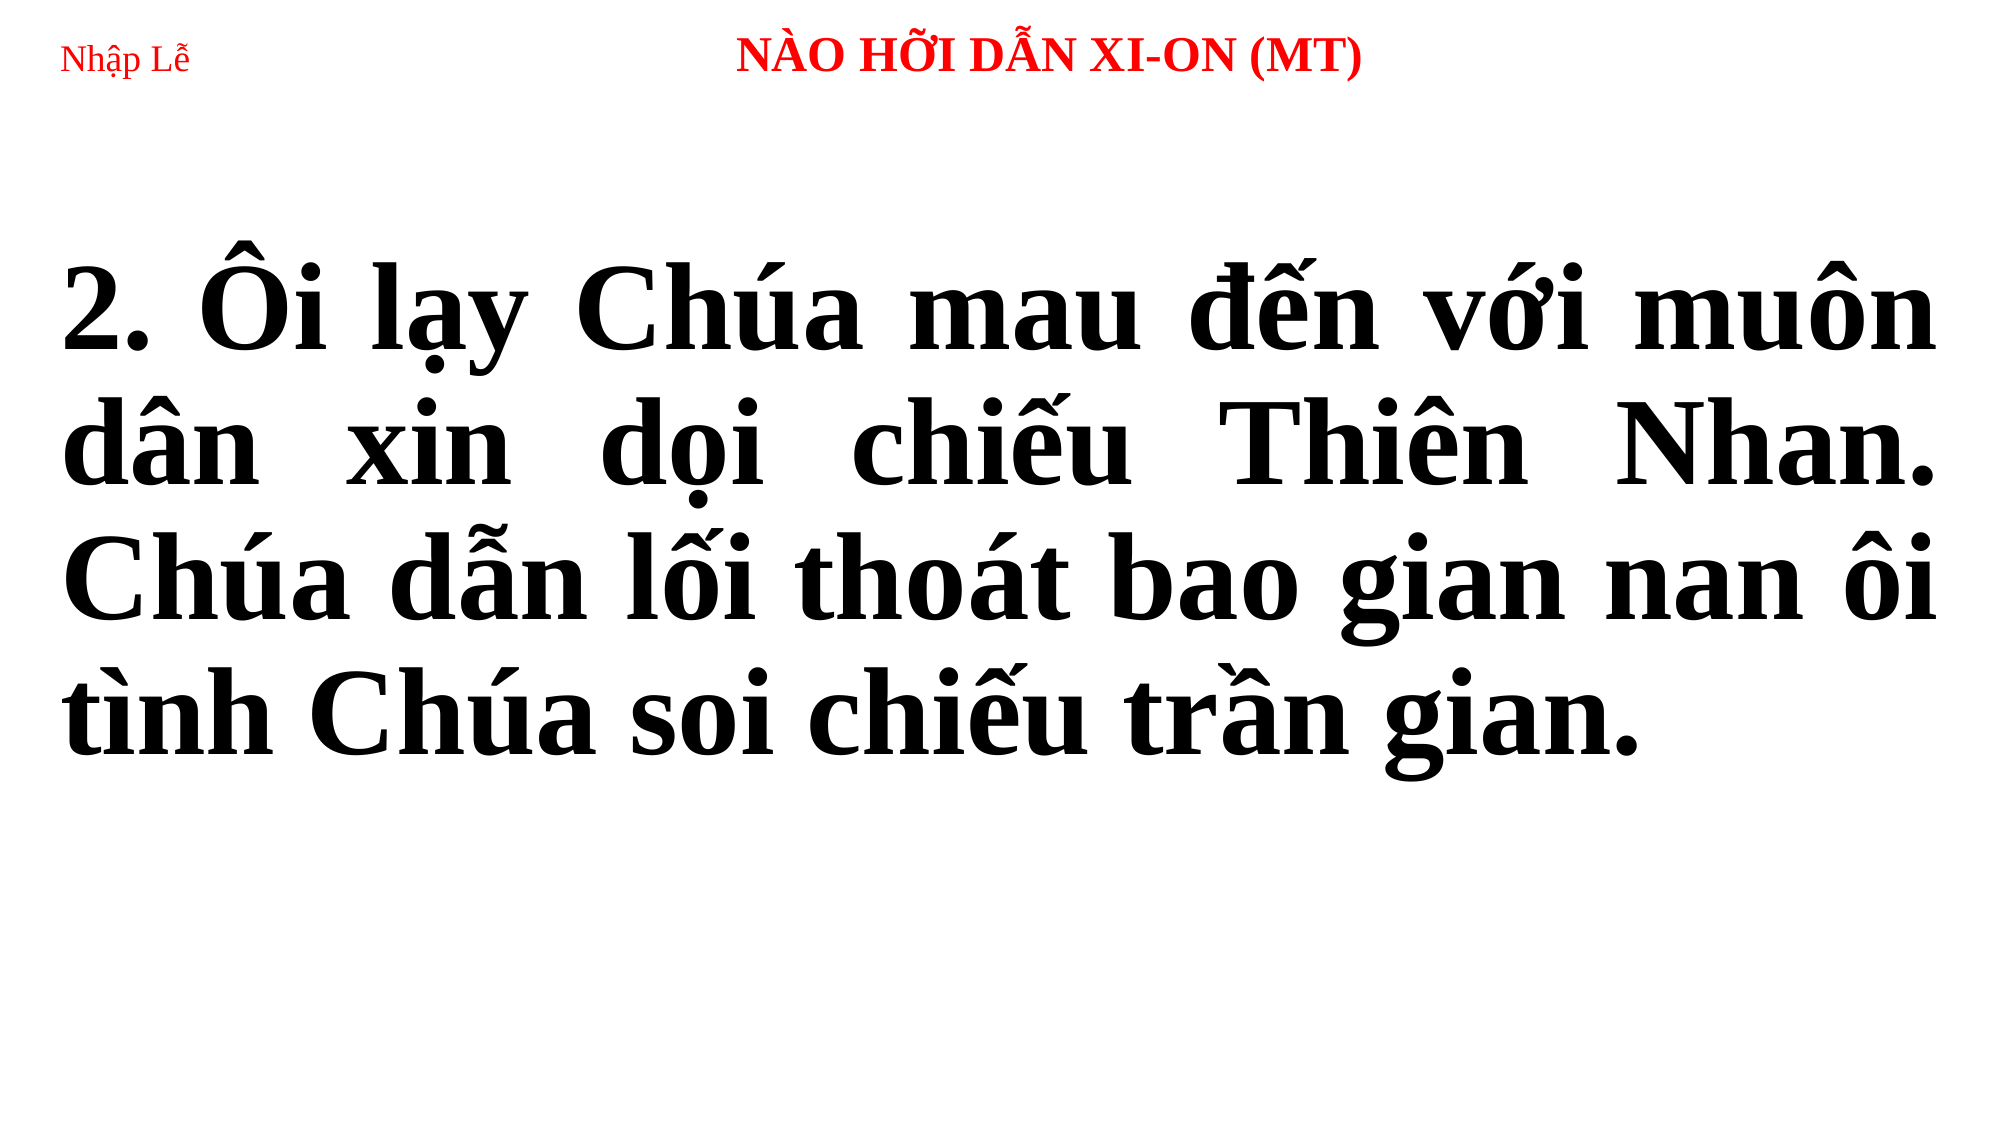

# Nhập Lễ                                       	        NÀO HỠI DẪN XI-ON (MT)
2. Ôi lạy Chúa mau đến với muôn dân xin dọi chiếu Thiên Nhan. Chúa dẫn lối thoát bao gian nan ôi tình Chúa soi chiếu trần gian.